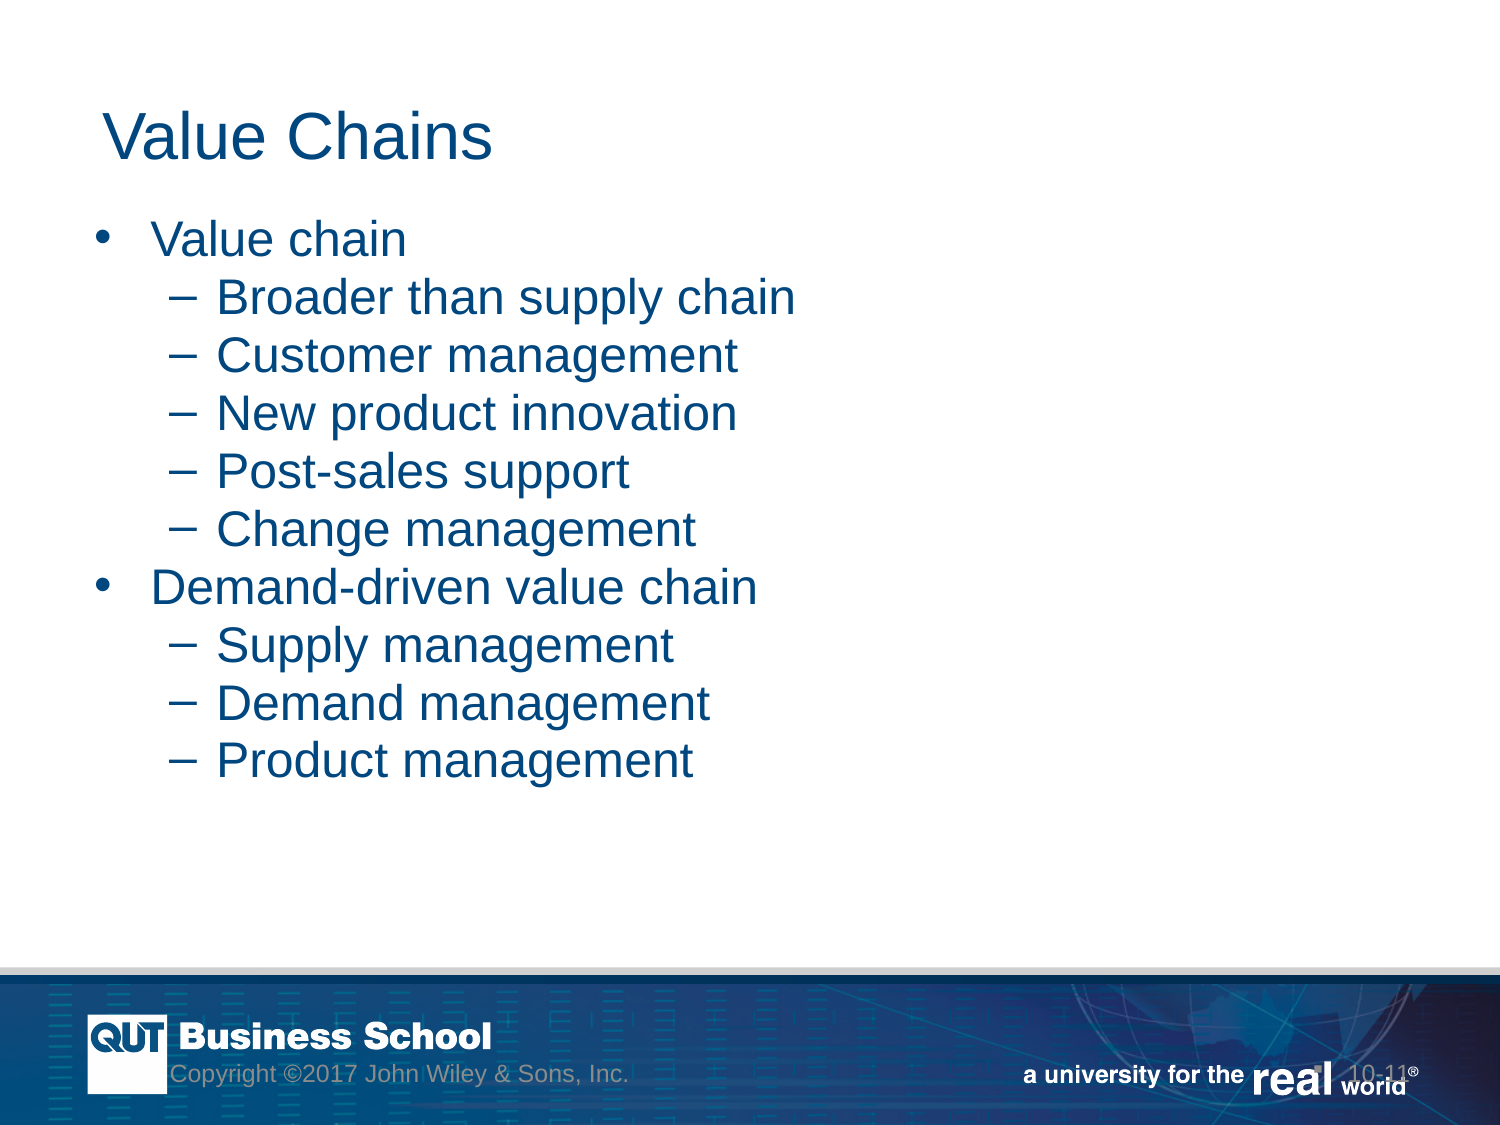

# Value Chains
Value chain
Broader than supply chain
Customer management
New product innovation
Post-sales support
Change management
Demand-driven value chain
Supply management
Demand management
Product management
Copyright ©2017 John Wiley & Sons, Inc.
10-11